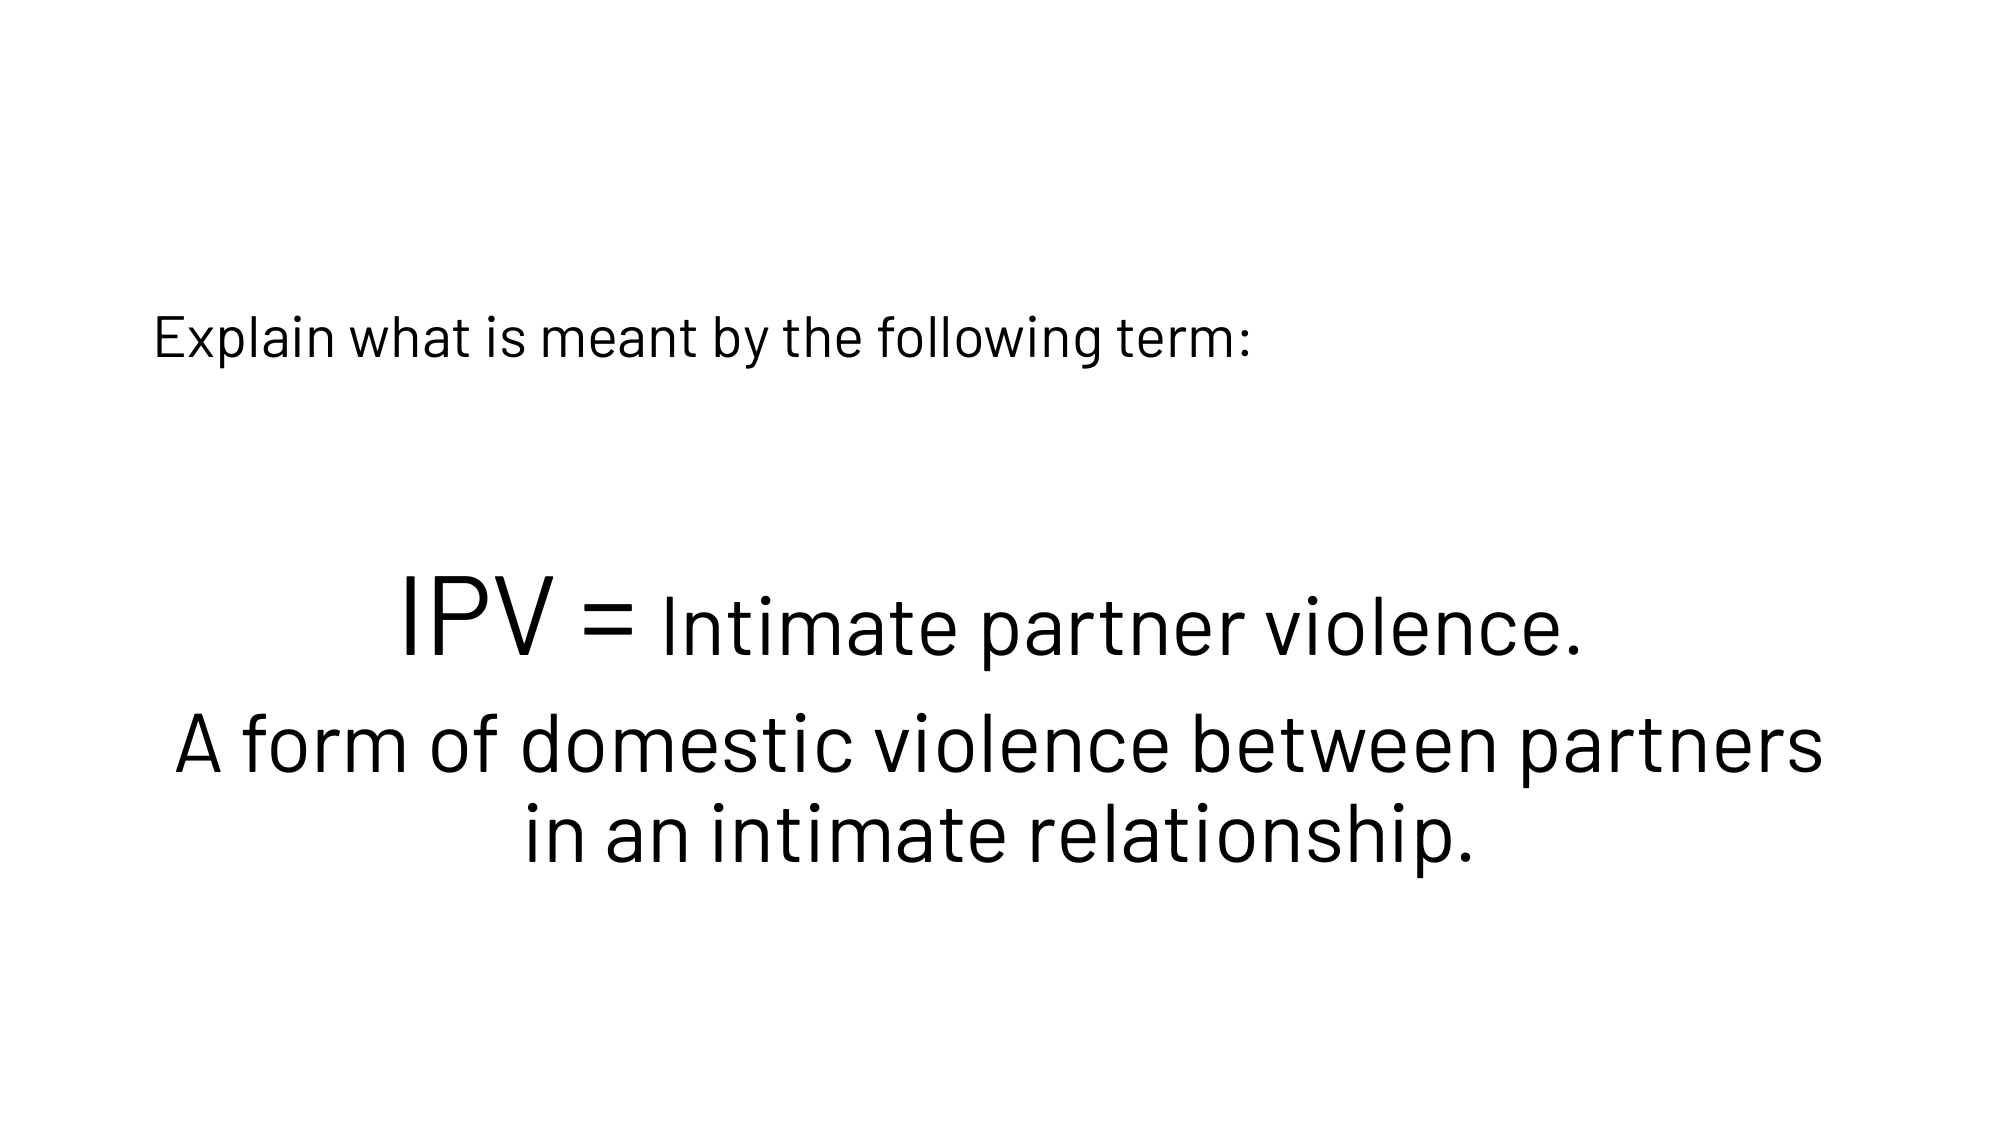

#
Explain what is meant by the following term:

IPV = Intimate partner violence.
A form of domestic violence between partners in an intimate relationship.